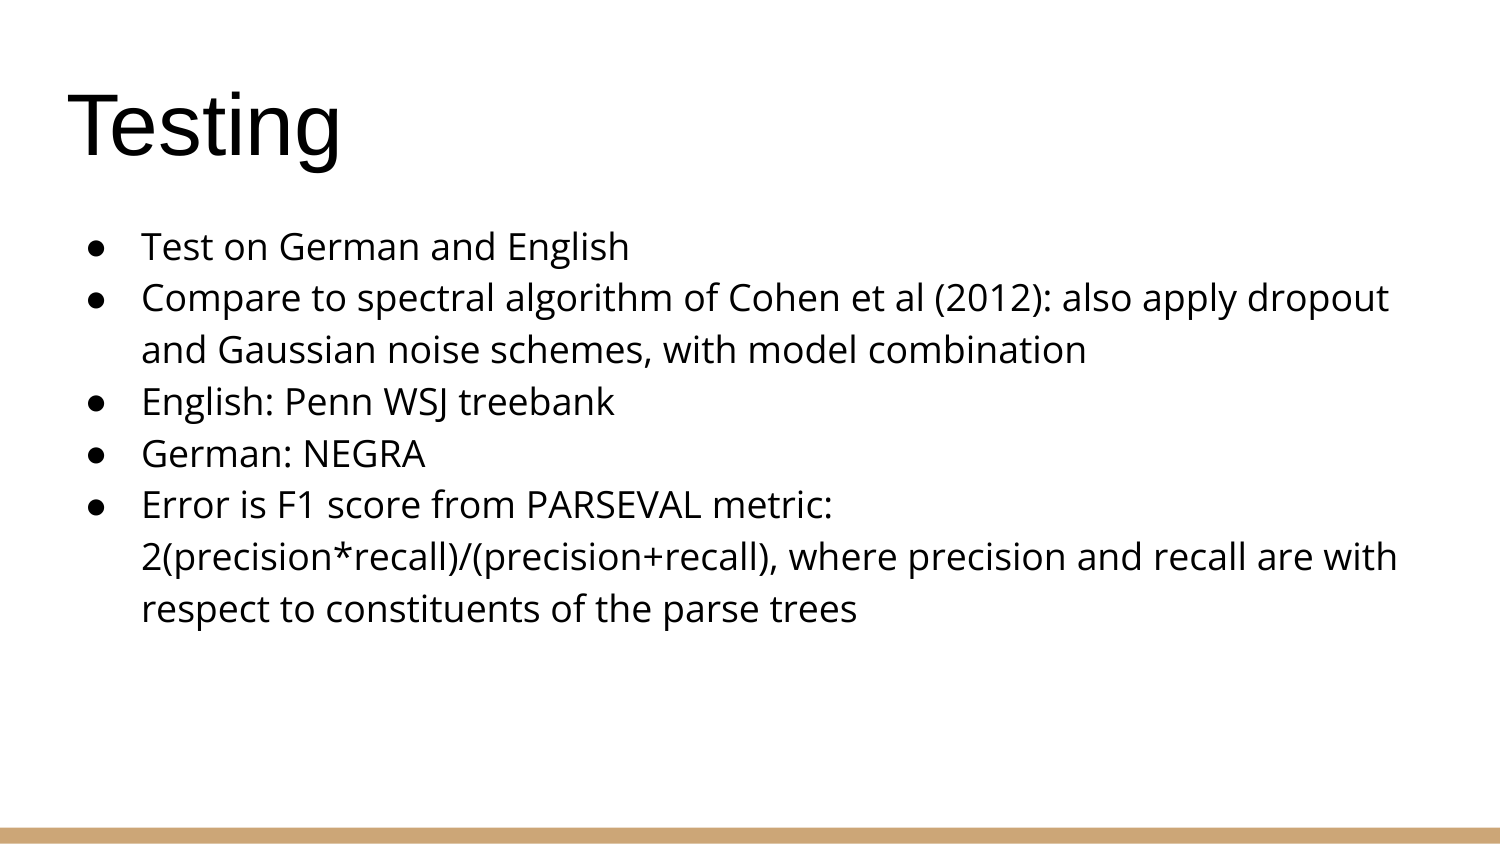

# Testing
Test on German and English
Compare to spectral algorithm of Cohen et al (2012): also apply dropout and Gaussian noise schemes, with model combination
English: Penn WSJ treebank
German: NEGRA
Error is F1 score from PARSEVAL metric: 2(precision*recall)/(precision+recall), where precision and recall are with respect to constituents of the parse trees